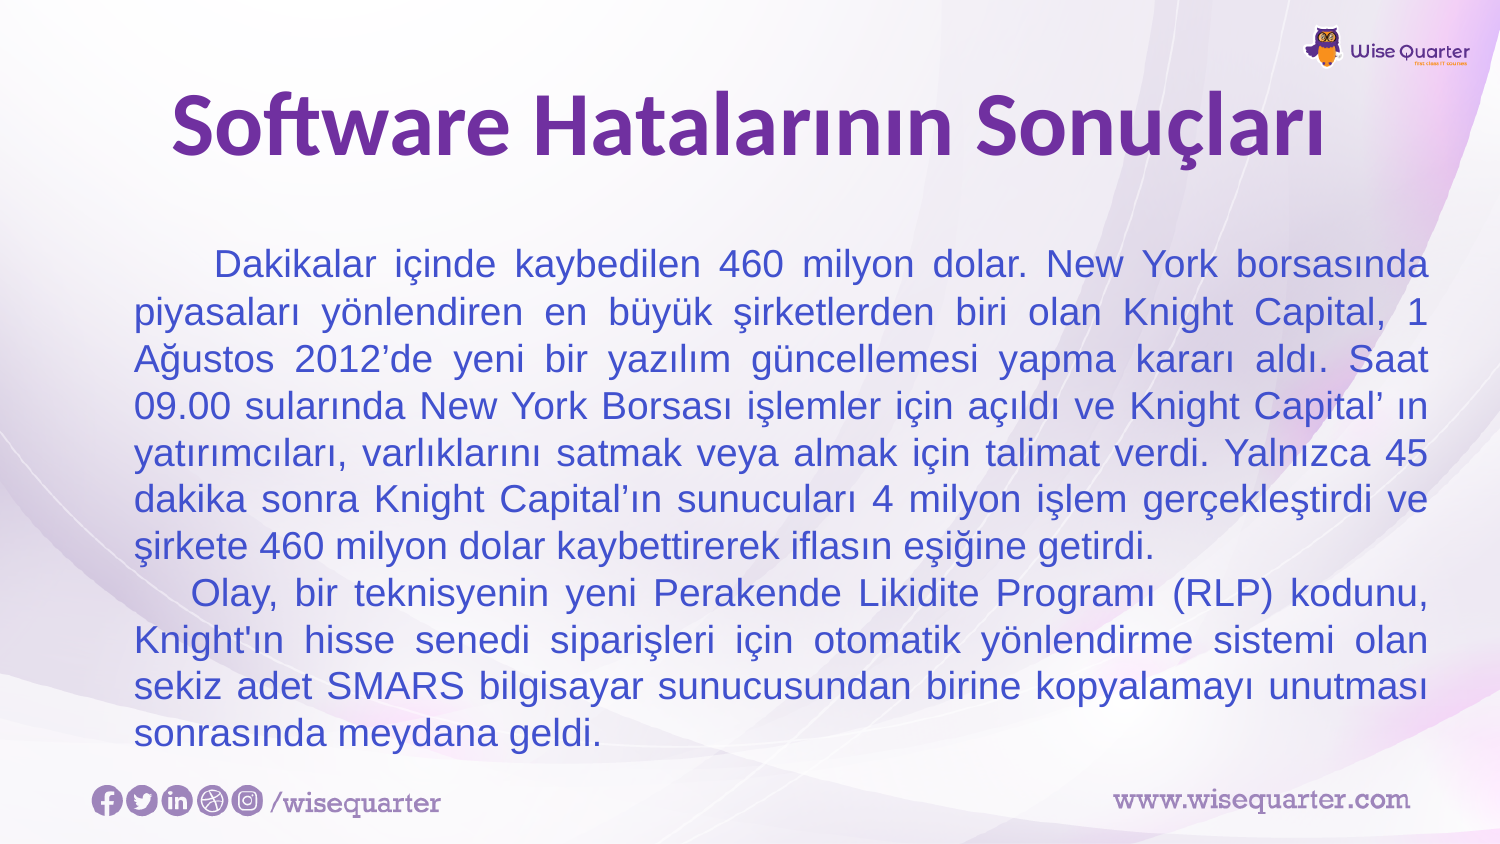

# Software Hatalarının Sonuçları
      Dakikalar içinde kaybedilen 460 milyon dolar. New York borsasında piyasaları yönlendiren en büyük şirketlerden biri olan Knight Capital, 1 Ağustos 2012’de yeni bir yazılım güncellemesi yapma kararı aldı. Saat 09.00 sularında New York Borsası işlemler için açıldı ve Knight Capital’ ın yatırımcıları, varlıklarını satmak veya almak için talimat verdi. Yalnızca 45 dakika sonra Knight Capital’ın sunucuları 4 milyon işlem gerçekleştirdi ve şirkete 460 milyon dolar kaybettirerek iflasın eşiğine getirdi.
     Olay, bir teknisyenin yeni Perakende Likidite Programı (RLP) kodunu, Knight'ın hisse senedi siparişleri için otomatik yönlendirme sistemi olan sekiz adet SMARS bilgisayar sunucusundan birine kopyalamayı unutması sonrasında meydana geldi.